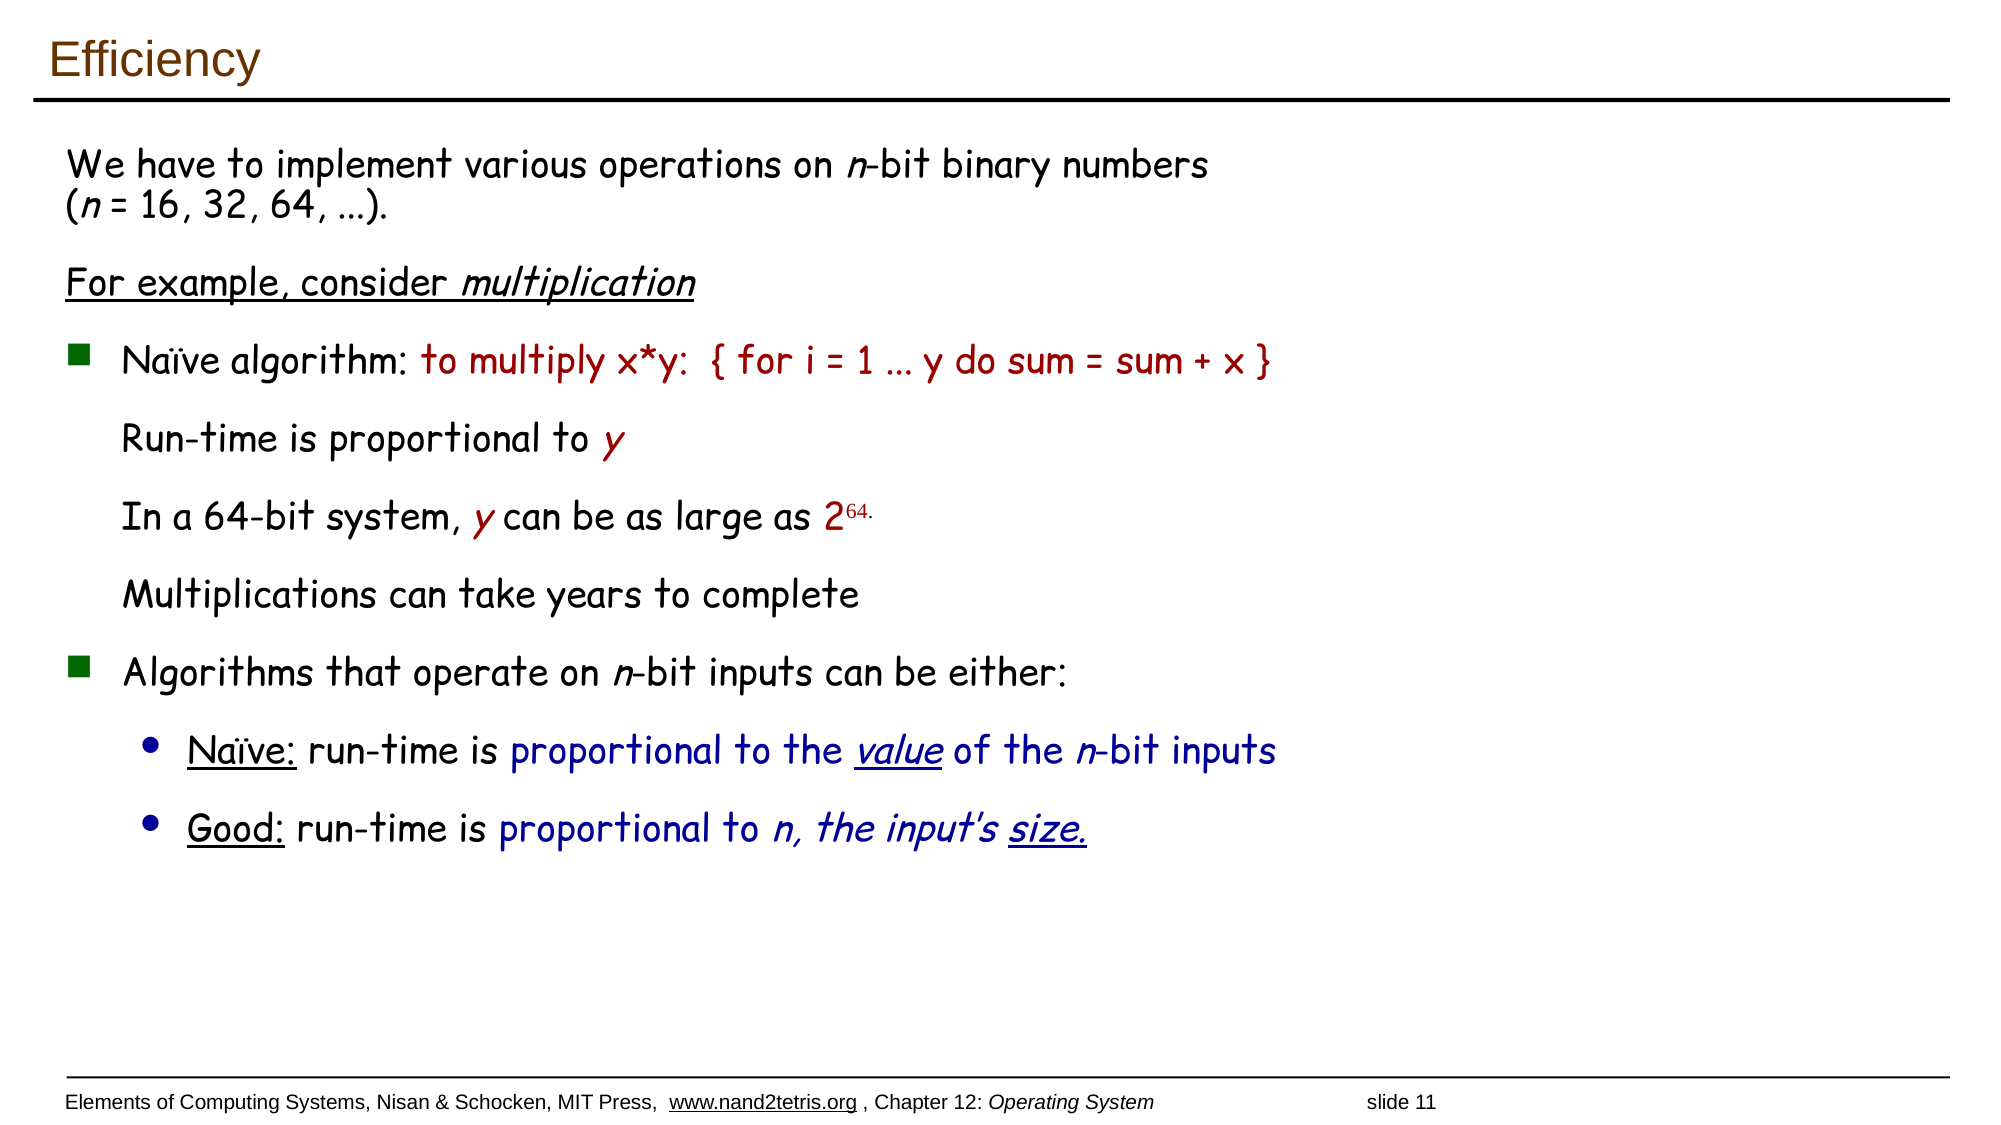

# Efficiency
We have to implement various operations on n-bit binary numbers
(n = 16, 32, 64, ...).
For example, consider multiplication
Naïve algorithm: to multiply x*y:  { for i = 1 ... y do sum = sum + x }
     Run-time is proportional to y
     In a 64-bit system, y can be as large as 264.
     Multiplications can take years to complete
Algorithms that operate on n-bit inputs can be either:
Naïve: run-time is proportional to the value of the n-bit inputs
Good: run-time is proportional to n, the input’s size.